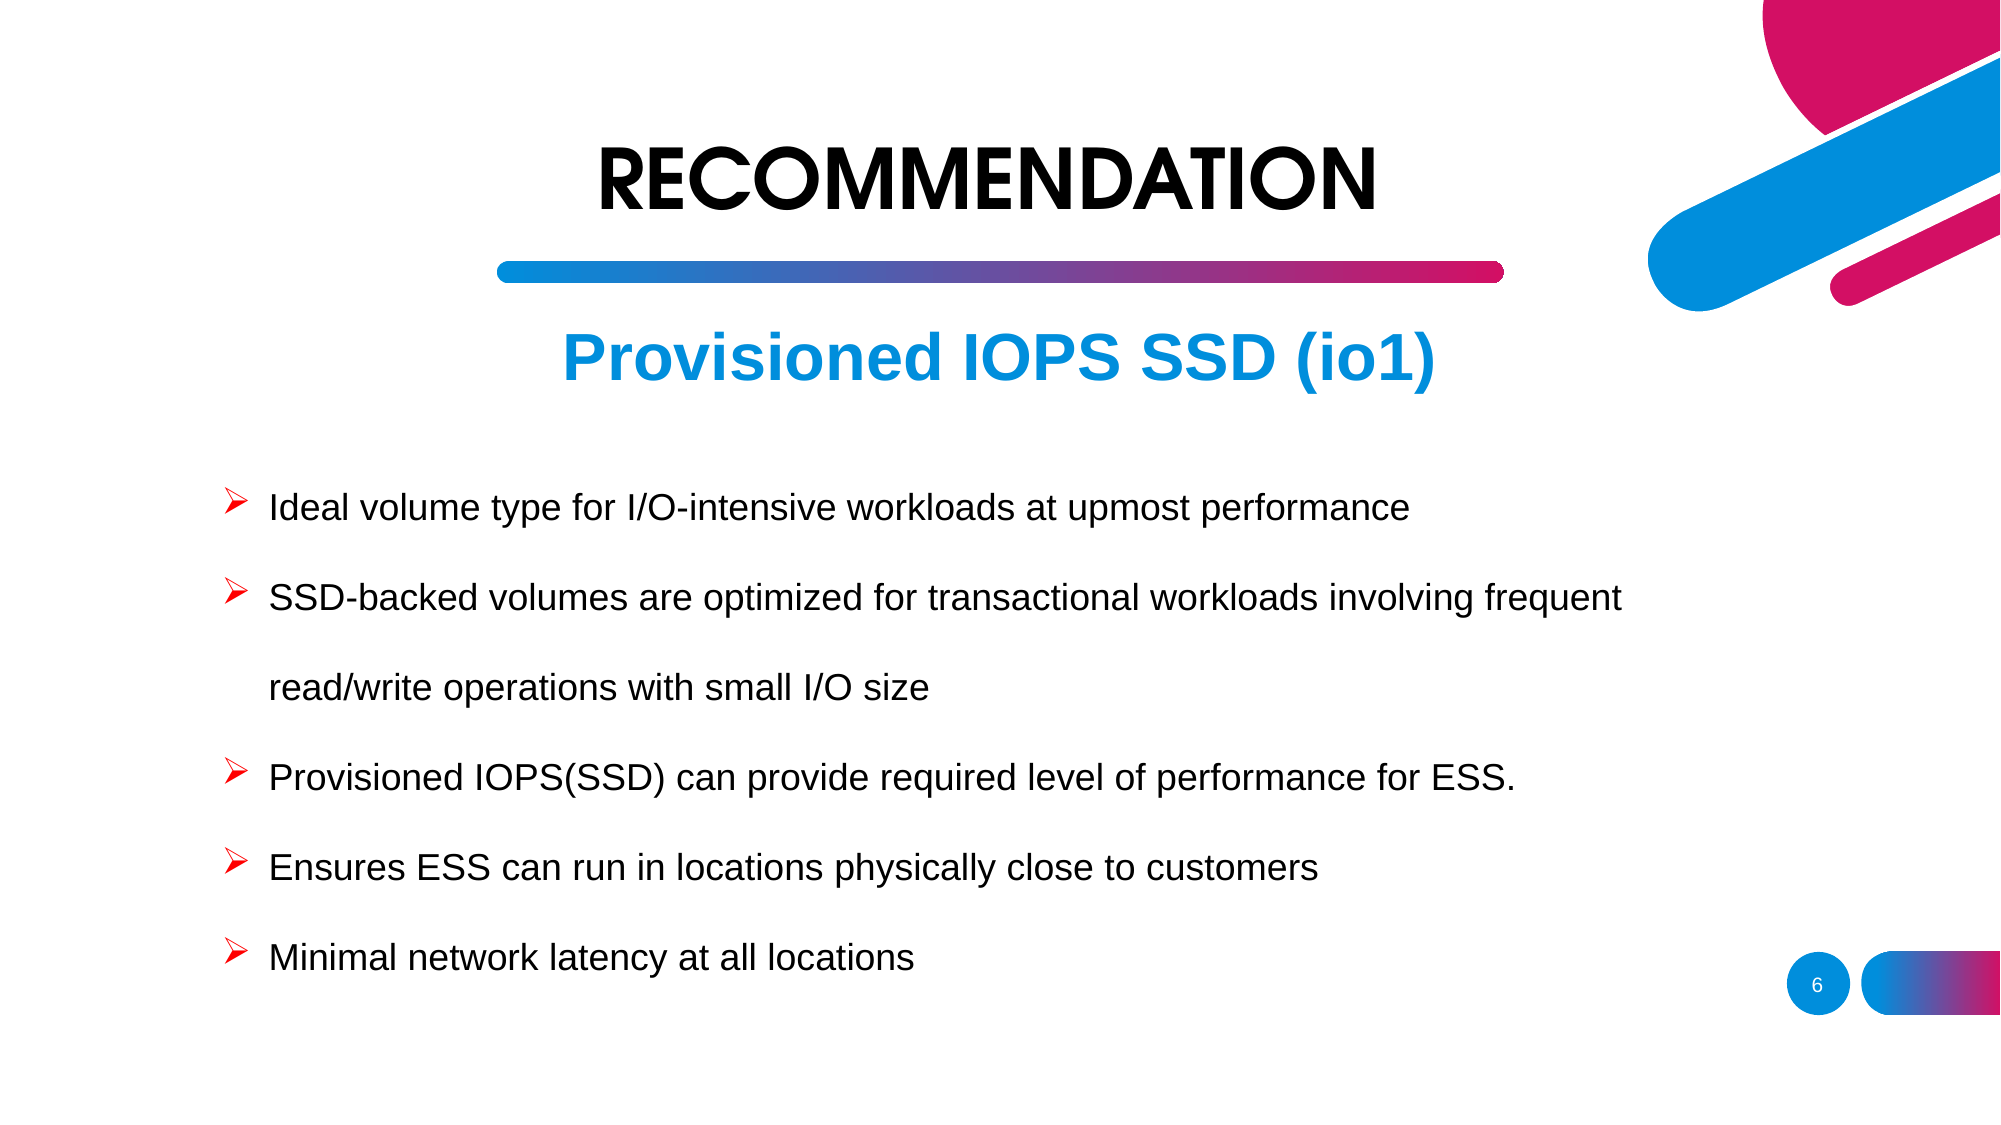

# RECOMMENDATION
Provisioned IOPS SSD (io1)
Ideal volume type for I/O-intensive workloads at upmost performance
SSD-backed volumes are optimized for transactional workloads involving frequent read/write operations with small I/O size
Provisioned IOPS(SSD) can provide required level of performance for ESS.
Ensures ESS can run in locations physically close to customers
Minimal network latency at all locations

6